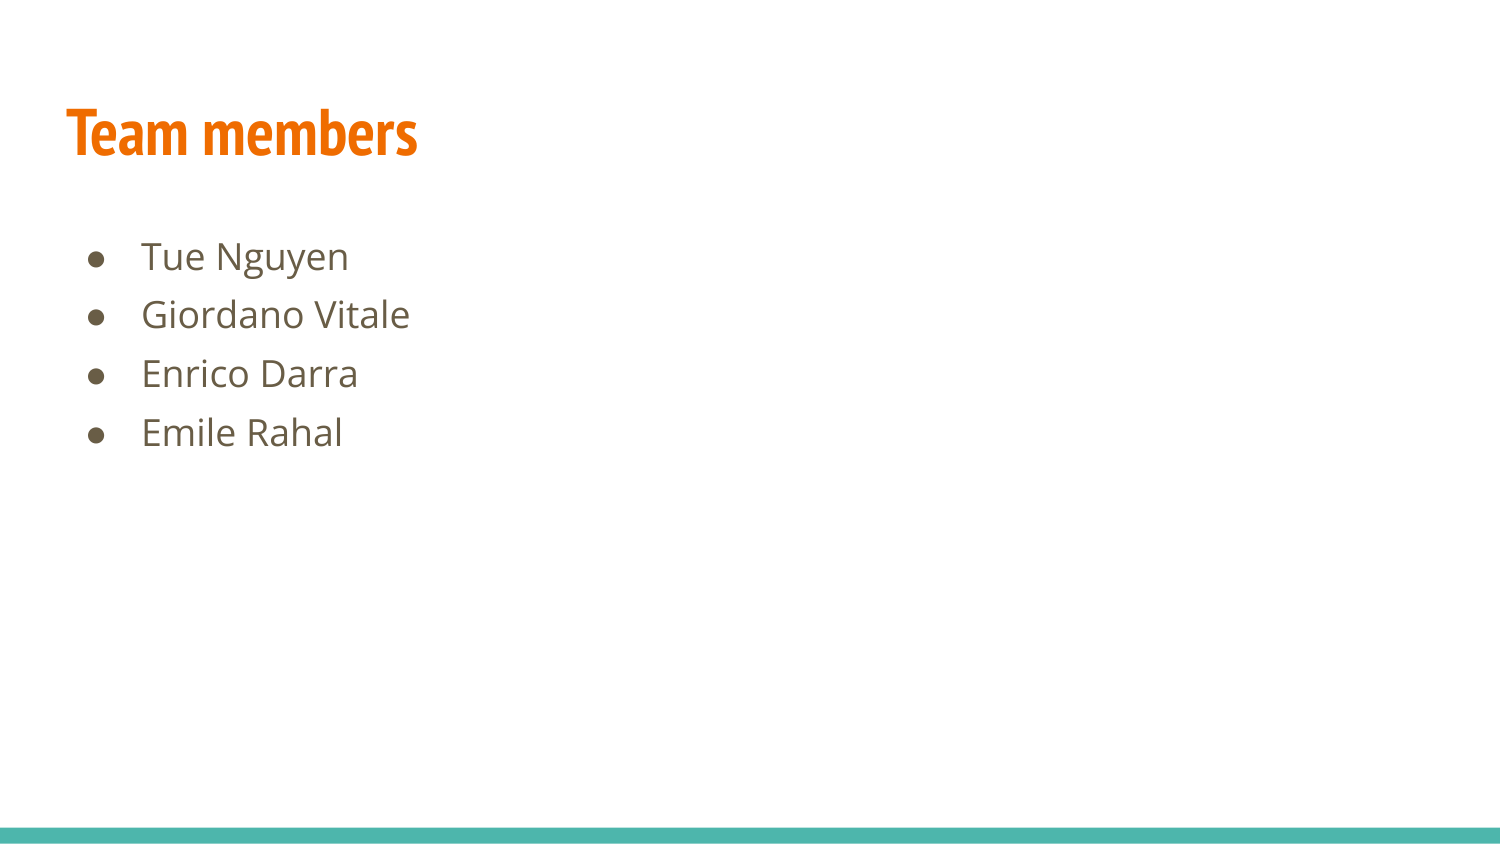

# Team members
Tue Nguyen
Giordano Vitale
Enrico Darra
Emile Rahal